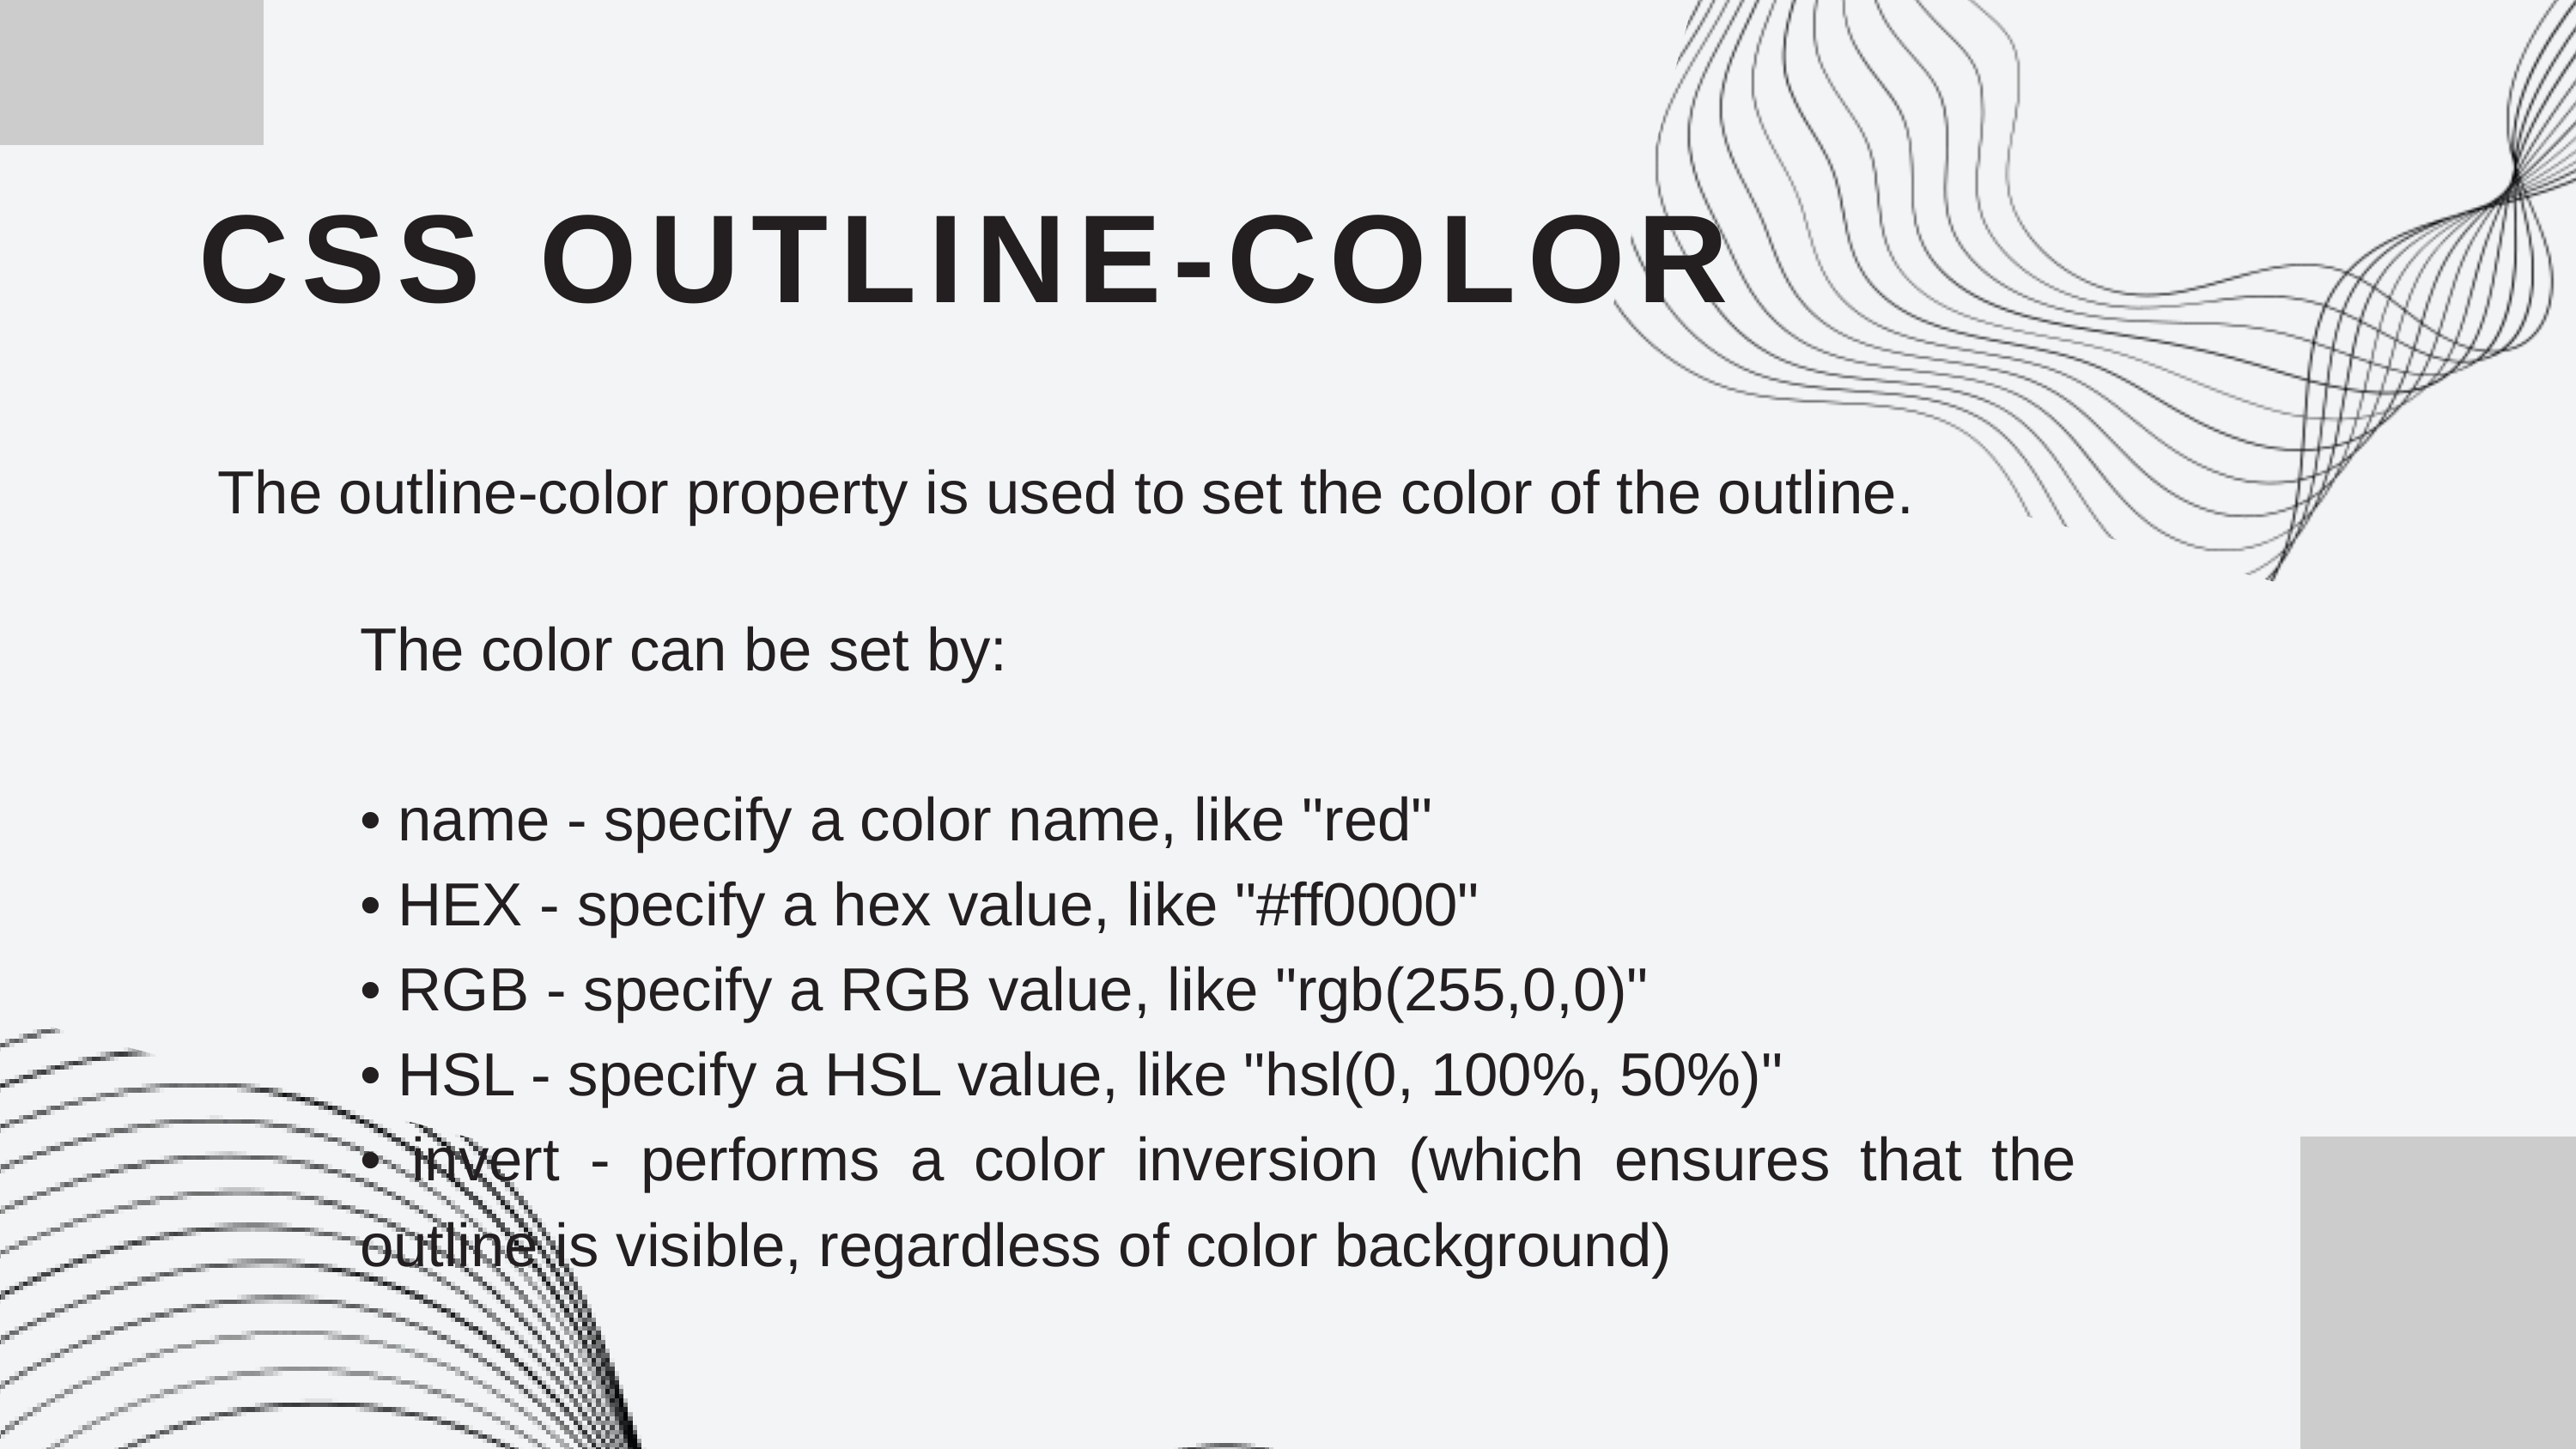

CSS OUTLINE-COLOR
The outline-color property is used to set the color of the outline.
The color can be set by:

• name - specify a color name, like "red"
• HEX - specify a hex value, like "#ff0000"
• RGB - specify a RGB value, like "rgb(255,0,0)"
• HSL - specify a HSL value, like "hsl(0, 100%, 50%)"
• invert - performs a color inversion (which ensures that the outline is visible, regardless of color background)